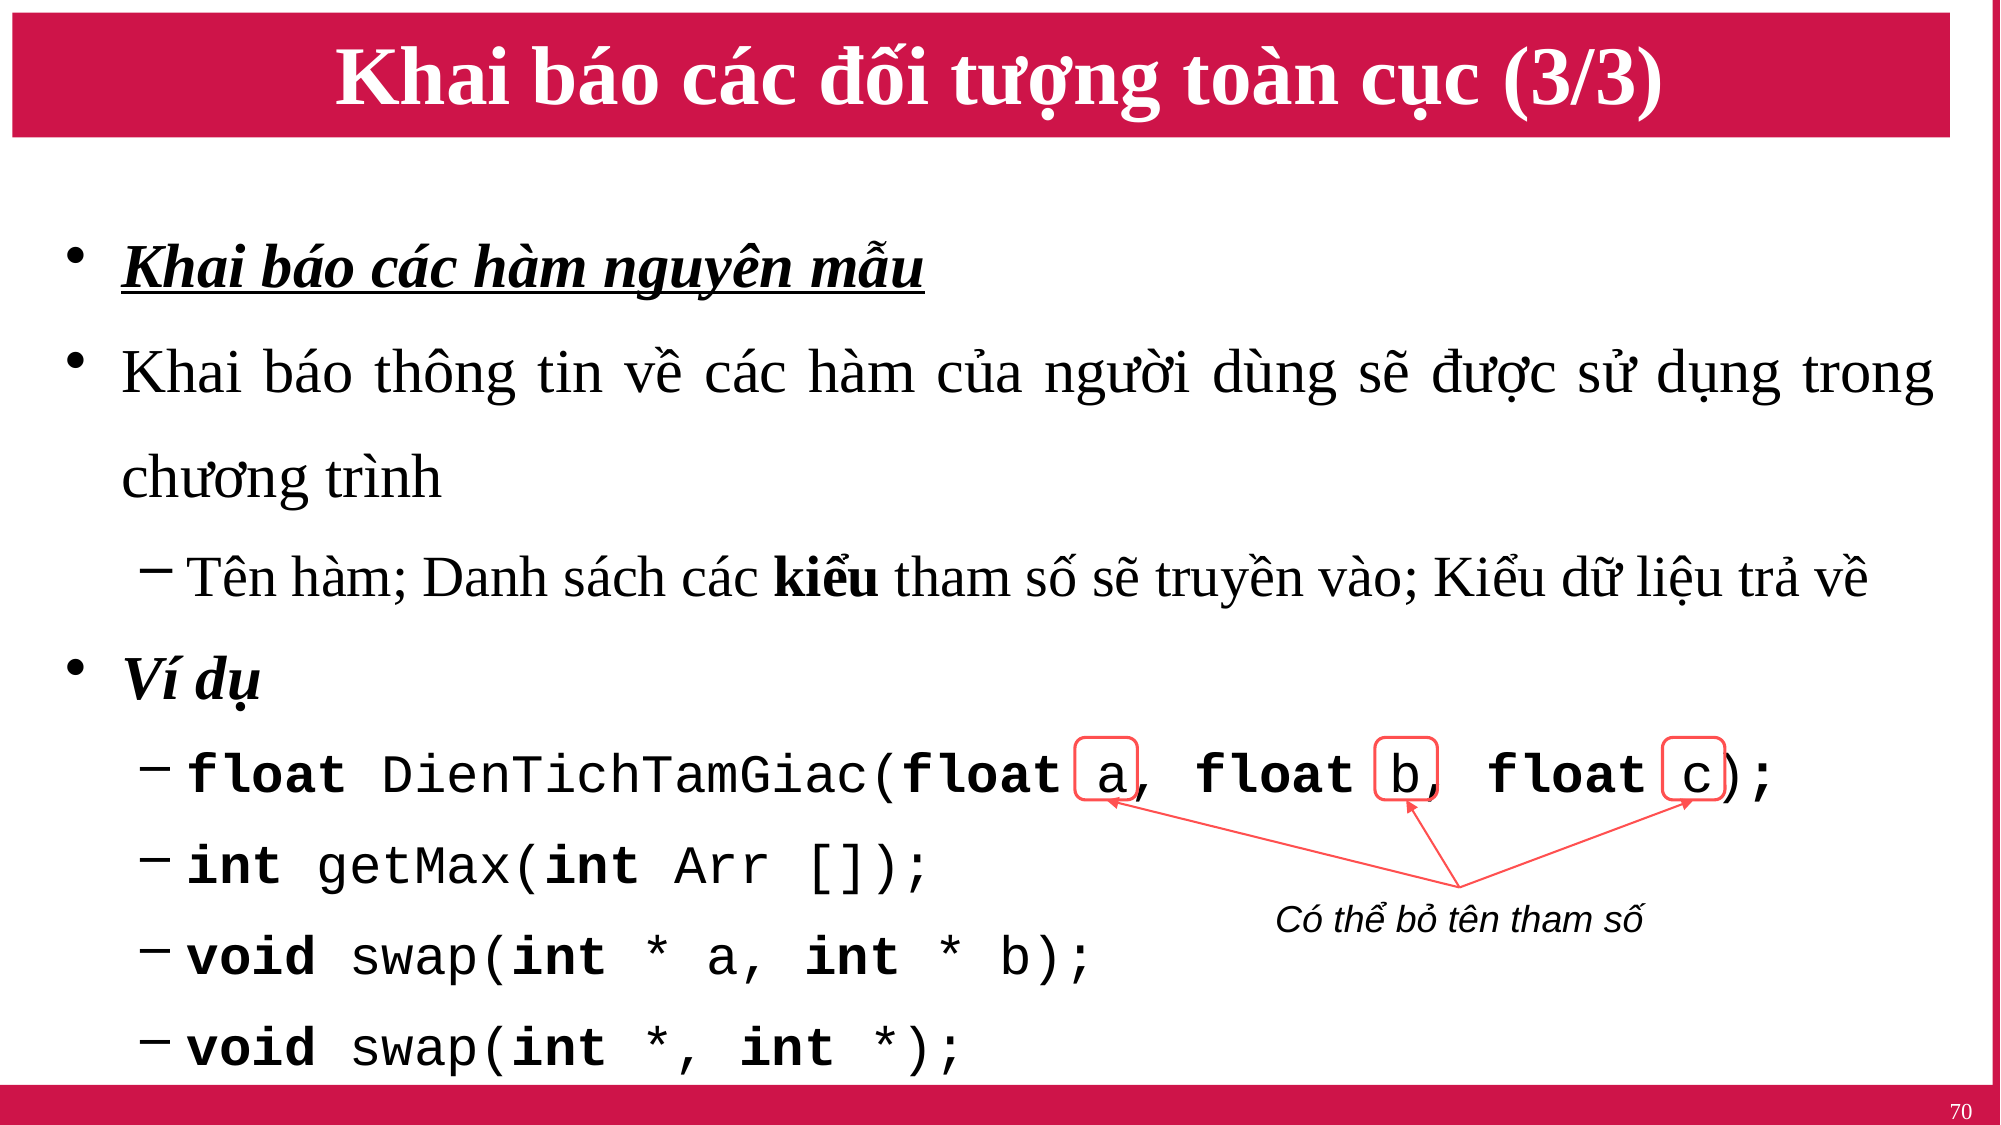

# Khai báo các đối tượng toàn cục (3/3)
Khai báo các hàm nguyên mẫu
Khai báo thông tin về các hàm của người dùng sẽ được sử dụng trong chương trình
Tên hàm; Danh sách các kiểu tham số sẽ truyền vào; Kiểu dữ liệu trả về
Ví dụ
float DienTichTamGiac(float a, float b, float c);
int getMax(int Arr []);
void swap(int * a, int * b);
void swap(int *, int *);

Có thể bỏ tên tham số
70